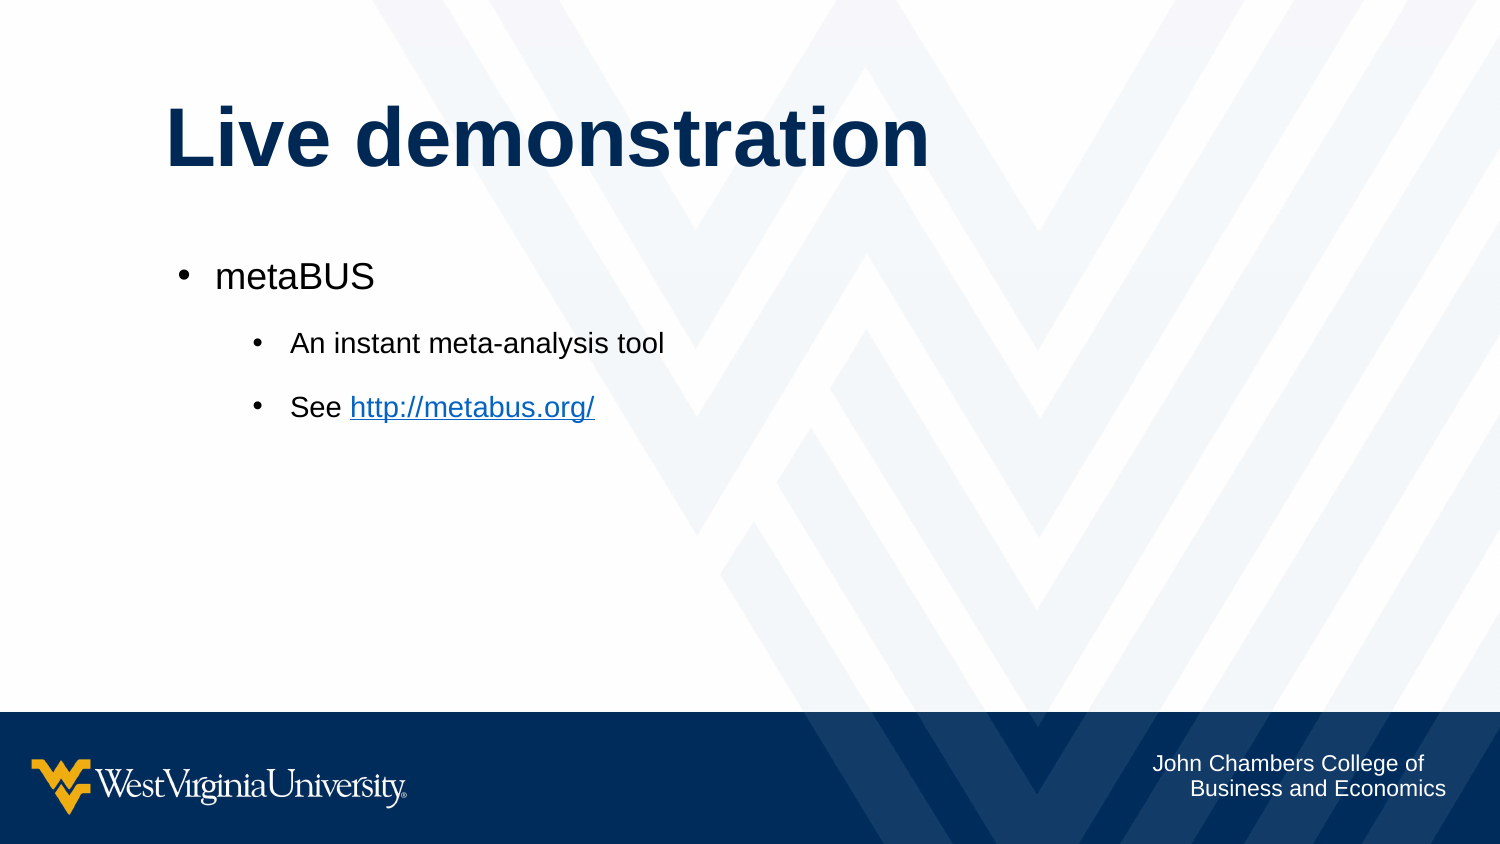

Live demonstration
metaBUS
An instant meta-analysis tool
See http://metabus.org/
John Chambers College of Business and Economics